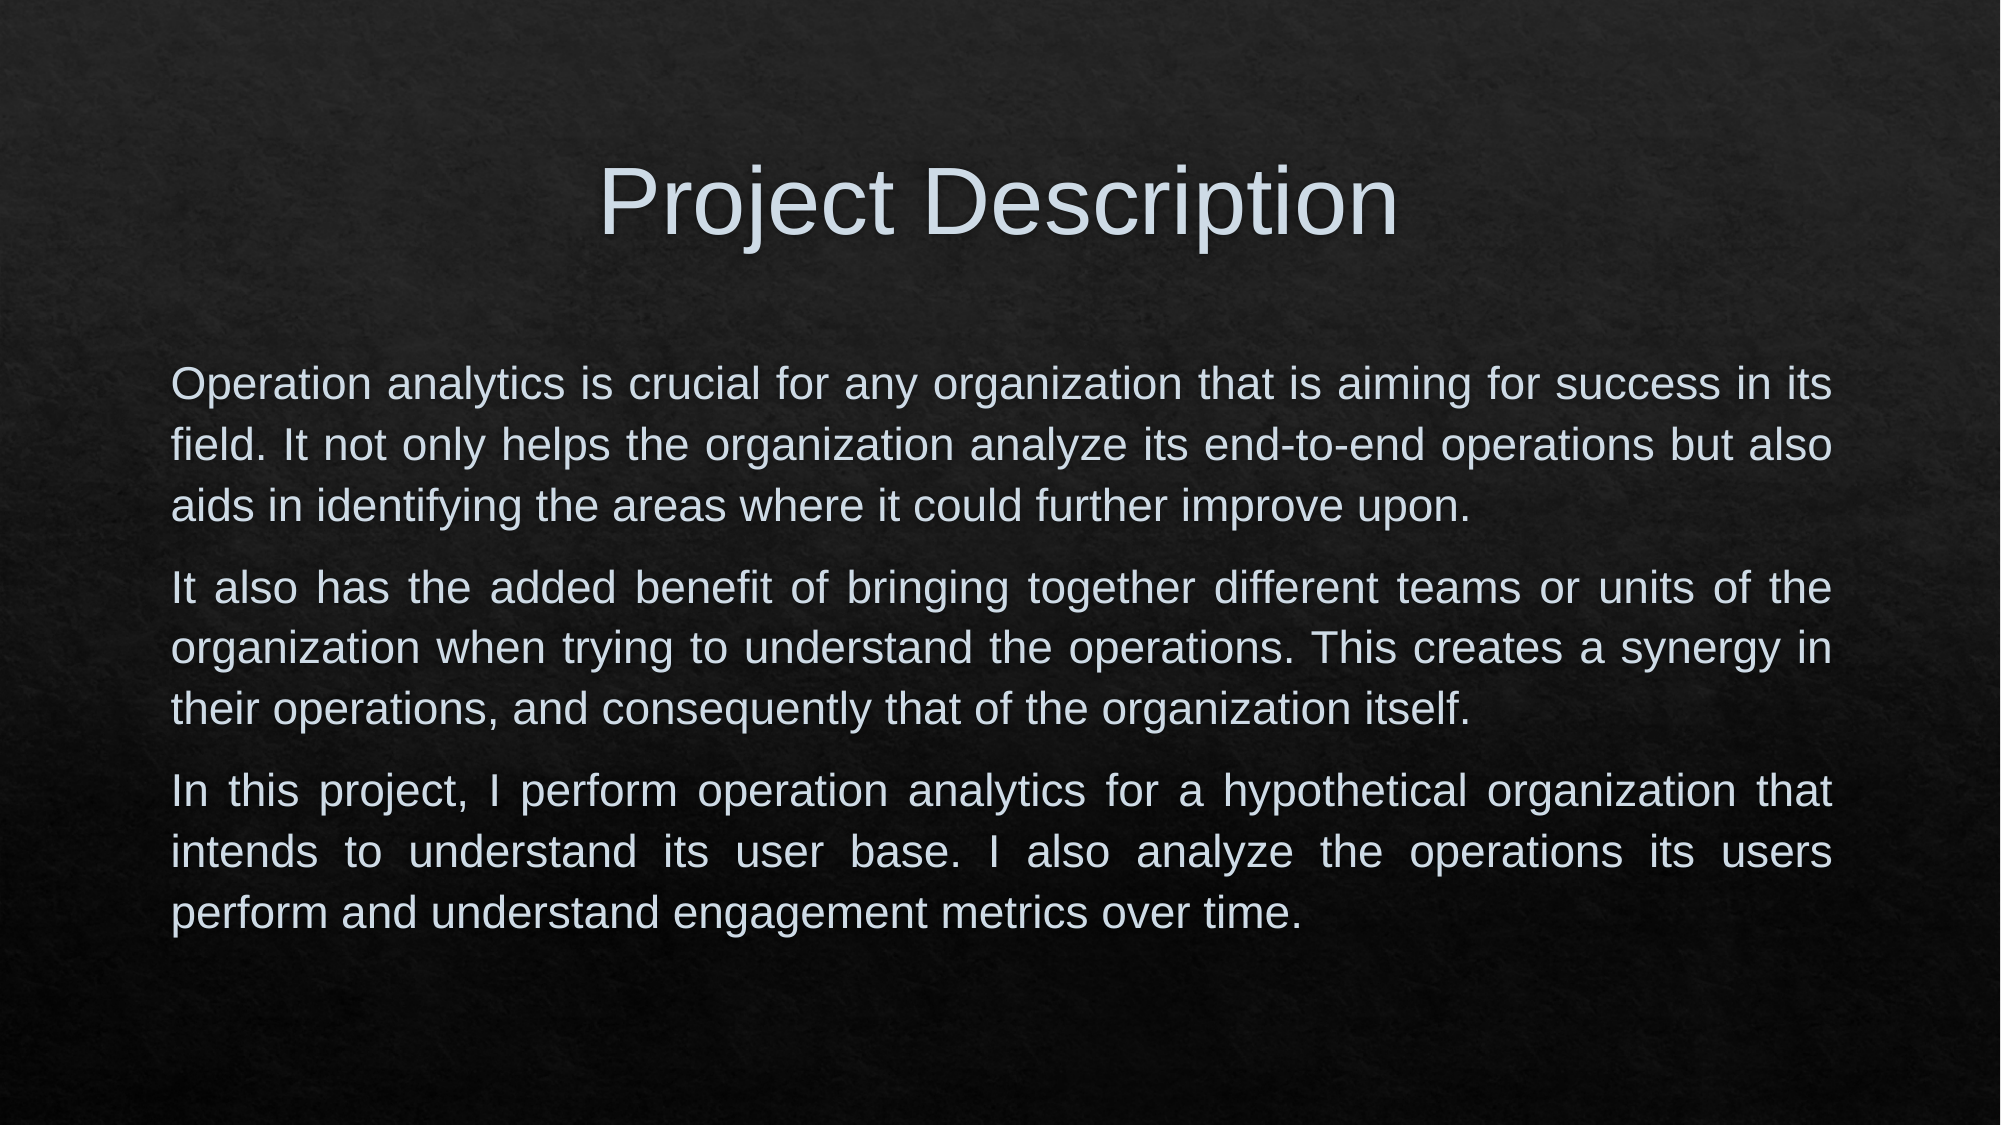

# Project Description
Operation analytics is crucial for any organization that is aiming for success in its field. It not only helps the organization analyze its end-to-end operations but also aids in identifying the areas where it could further improve upon.
It also has the added benefit of bringing together different teams or units of the organization when trying to understand the operations. This creates a synergy in their operations, and consequently that of the organization itself.
In this project, I perform operation analytics for a hypothetical organization that intends to understand its user base. I also analyze the operations its users perform and understand engagement metrics over time.